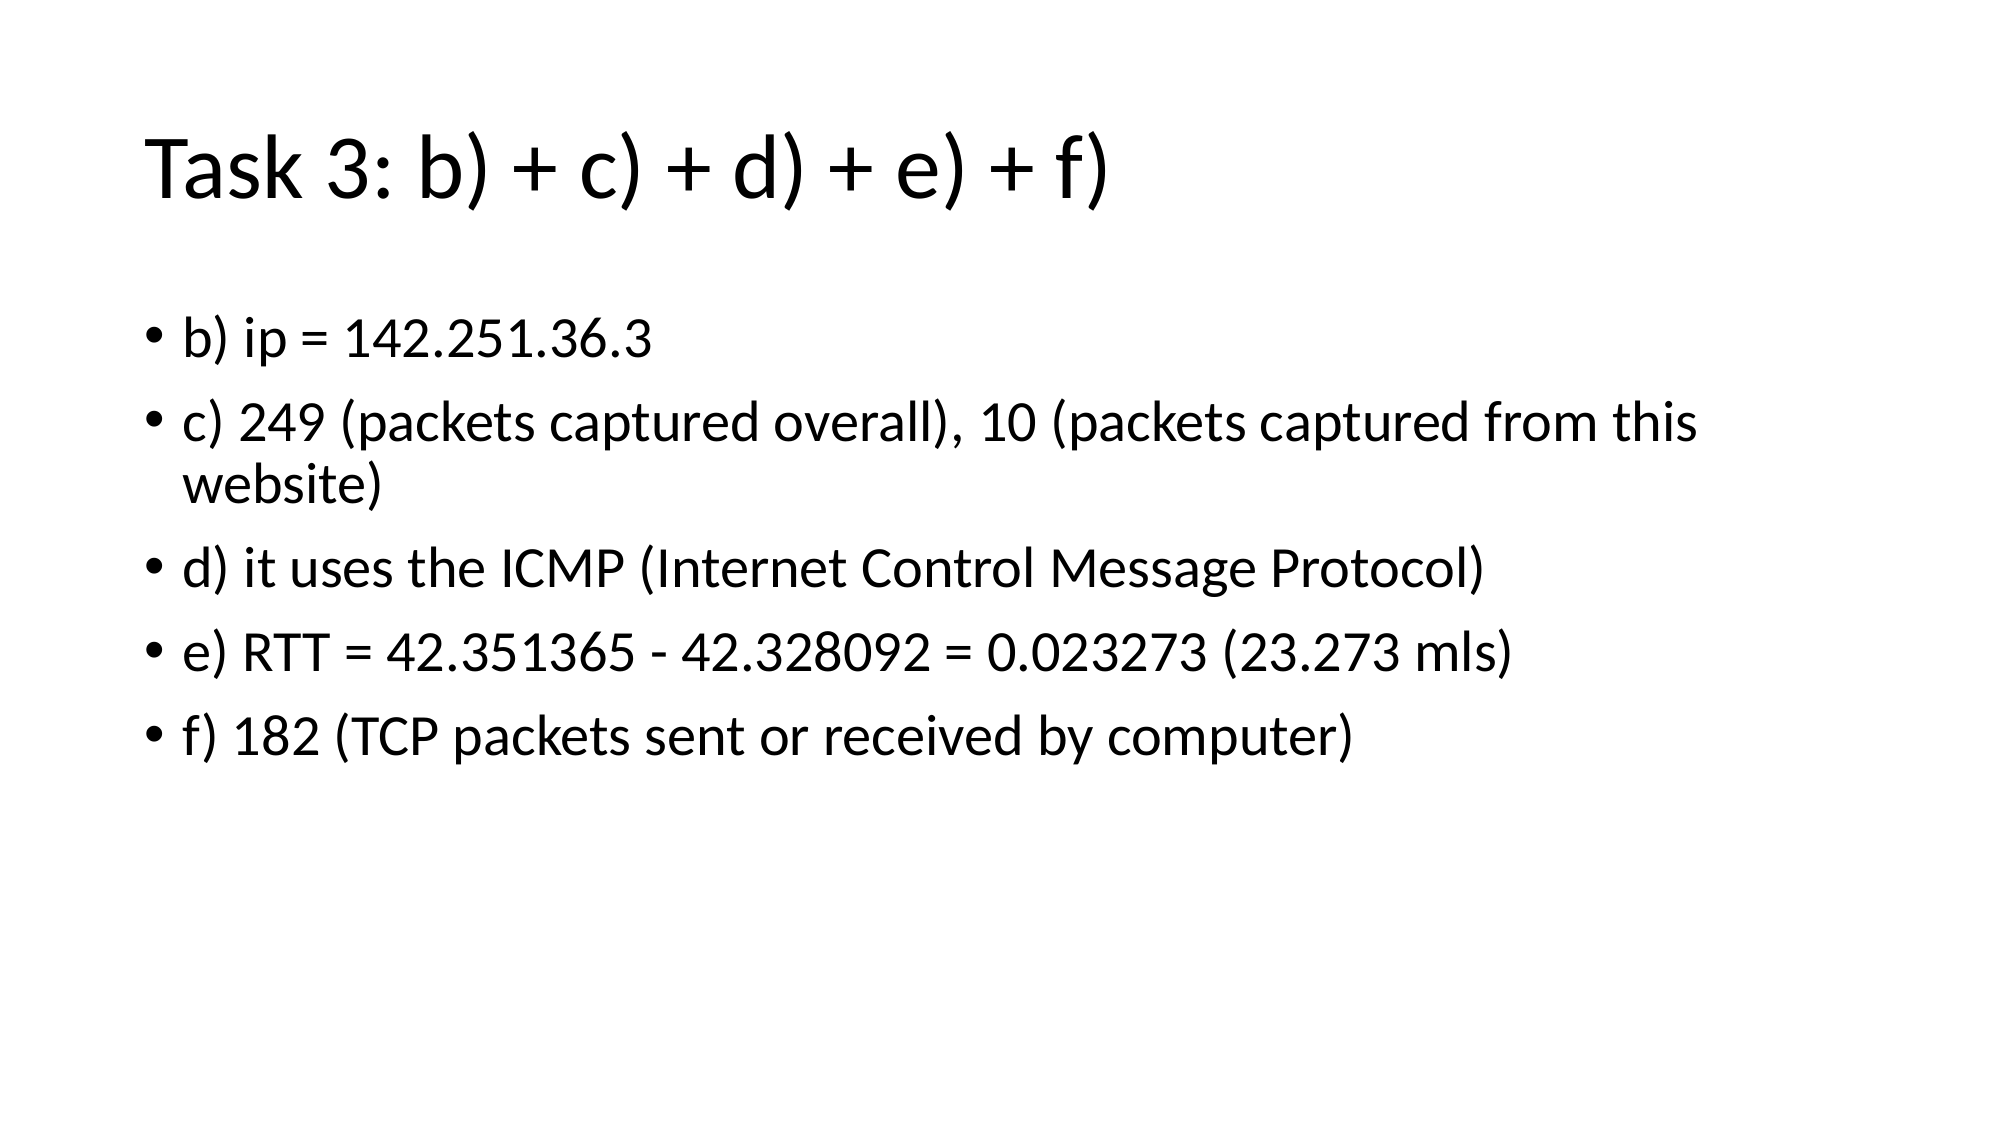

# Task 3: b) + c) + d) + e) + f)
b) ip = 142.251.36.3
c) 249 (packets captured overall), 10 (packets captured from this website)
d) it uses the ICMP (Internet Control Message Protocol)
e) RTT = 42.351365 - 42.328092 = 0.023273 (23.273 mls)
f) 182 (TCP packets sent or received by computer)